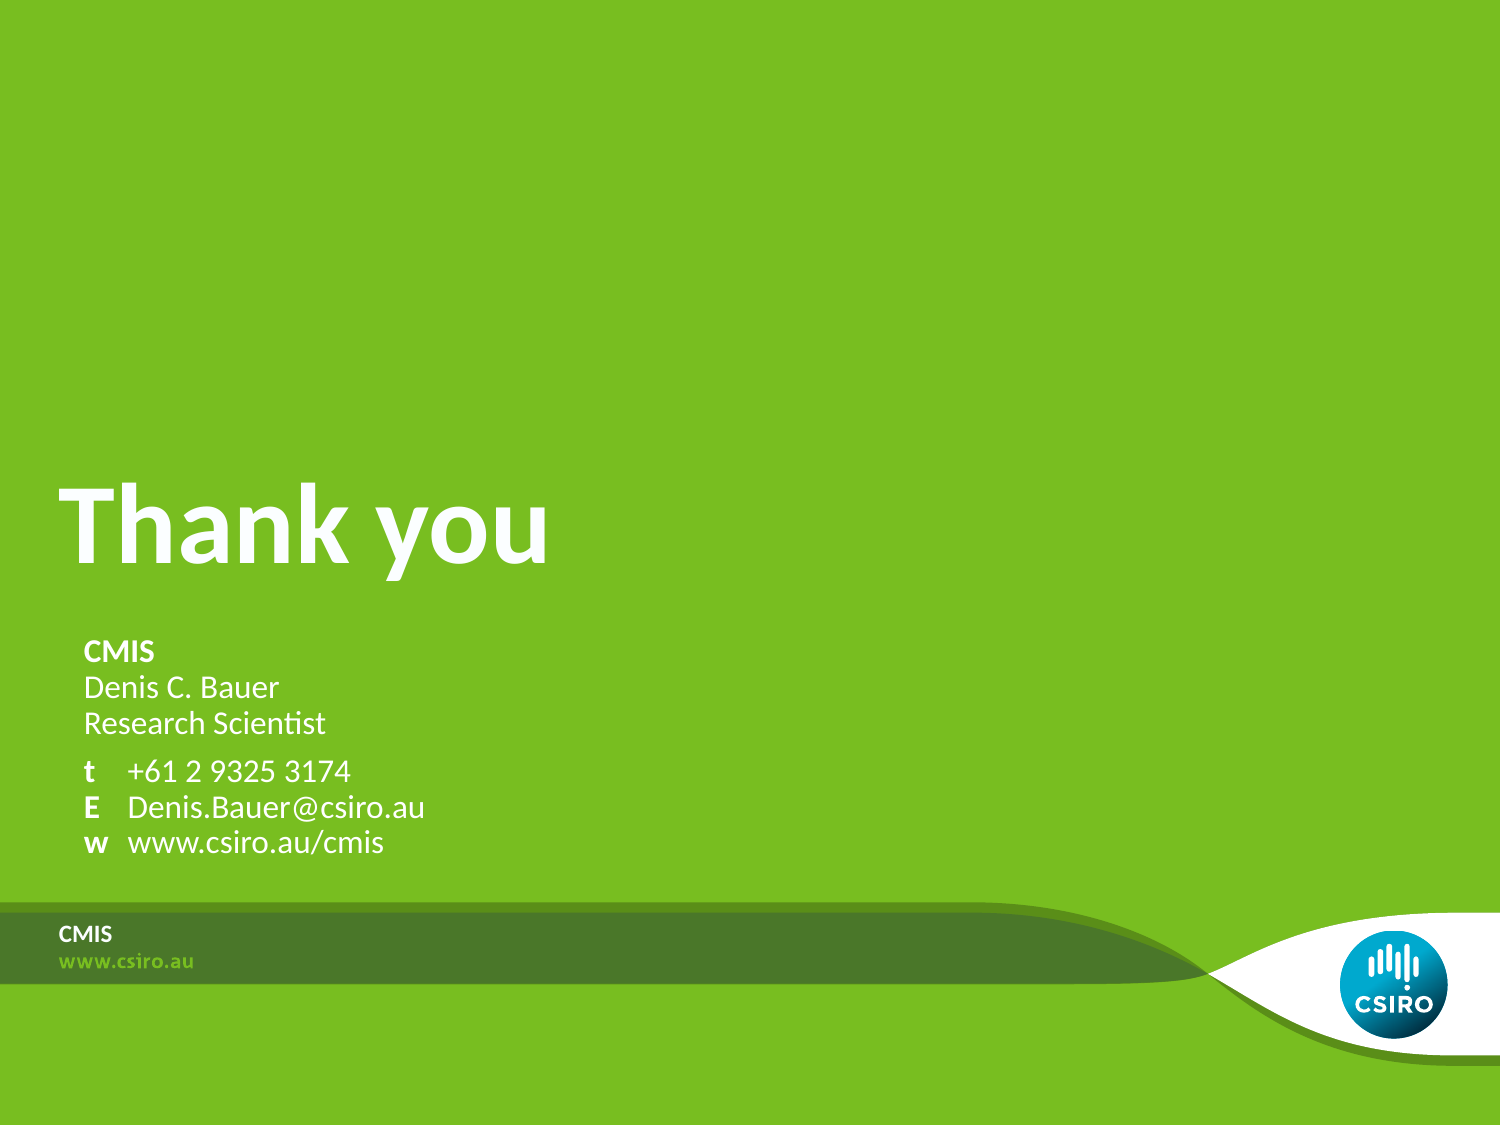

# Thank you

CMIS
Denis C. Bauer
Research Scientist
t	+61 2 9325 3174
E	Denis.Bauer@csiro.au
w	www.csiro.au/cmis
CMIS